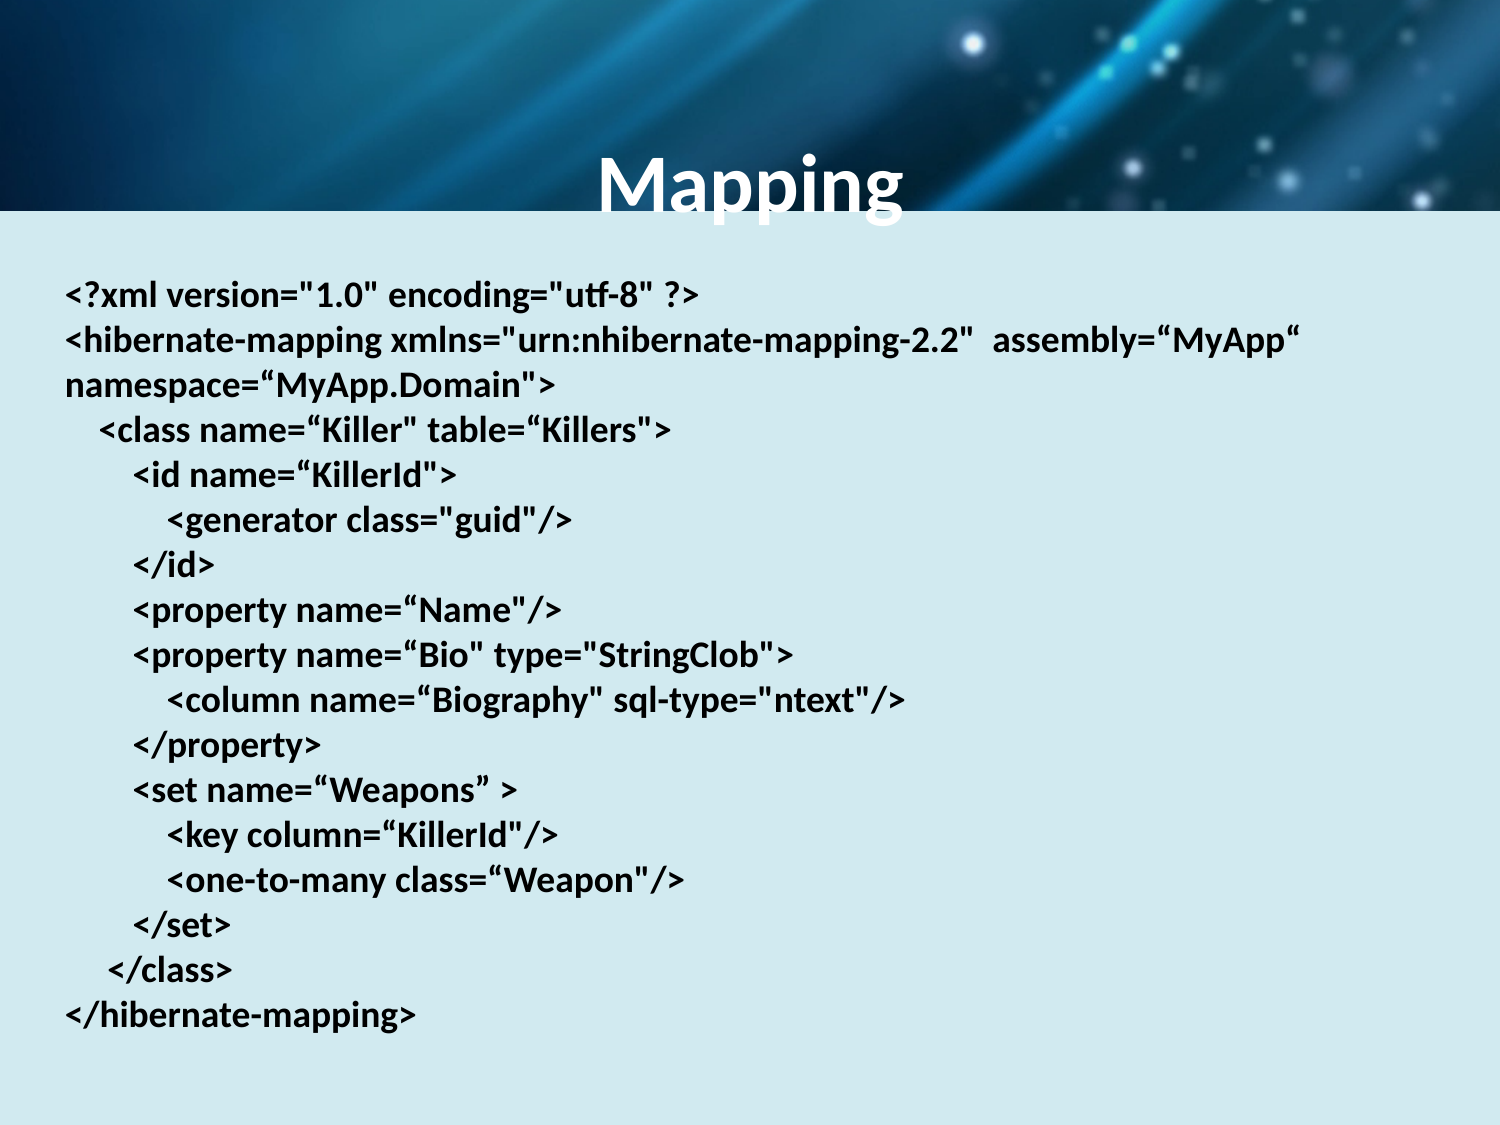

Mapping
<?xml version="1.0" encoding="utf-8" ?>
<hibernate-mapping xmlns="urn:nhibernate-mapping-2.2"  assembly=“MyApp“ namespace=“MyApp.Domain">
    <class name=“Killer" table=“Killers">
        <id name=“KillerId">
            <generator class="guid"/>
        </id>
        <property name=“Name"/>
        <property name=“Bio" type="StringClob">
            <column name=“Biography" sql-type="ntext"/>
        </property>
        <set name=“Weapons” >
            <key column=“KillerId"/>
            <one-to-many class=“Weapon"/>
        </set>
     </class>
</hibernate-mapping>